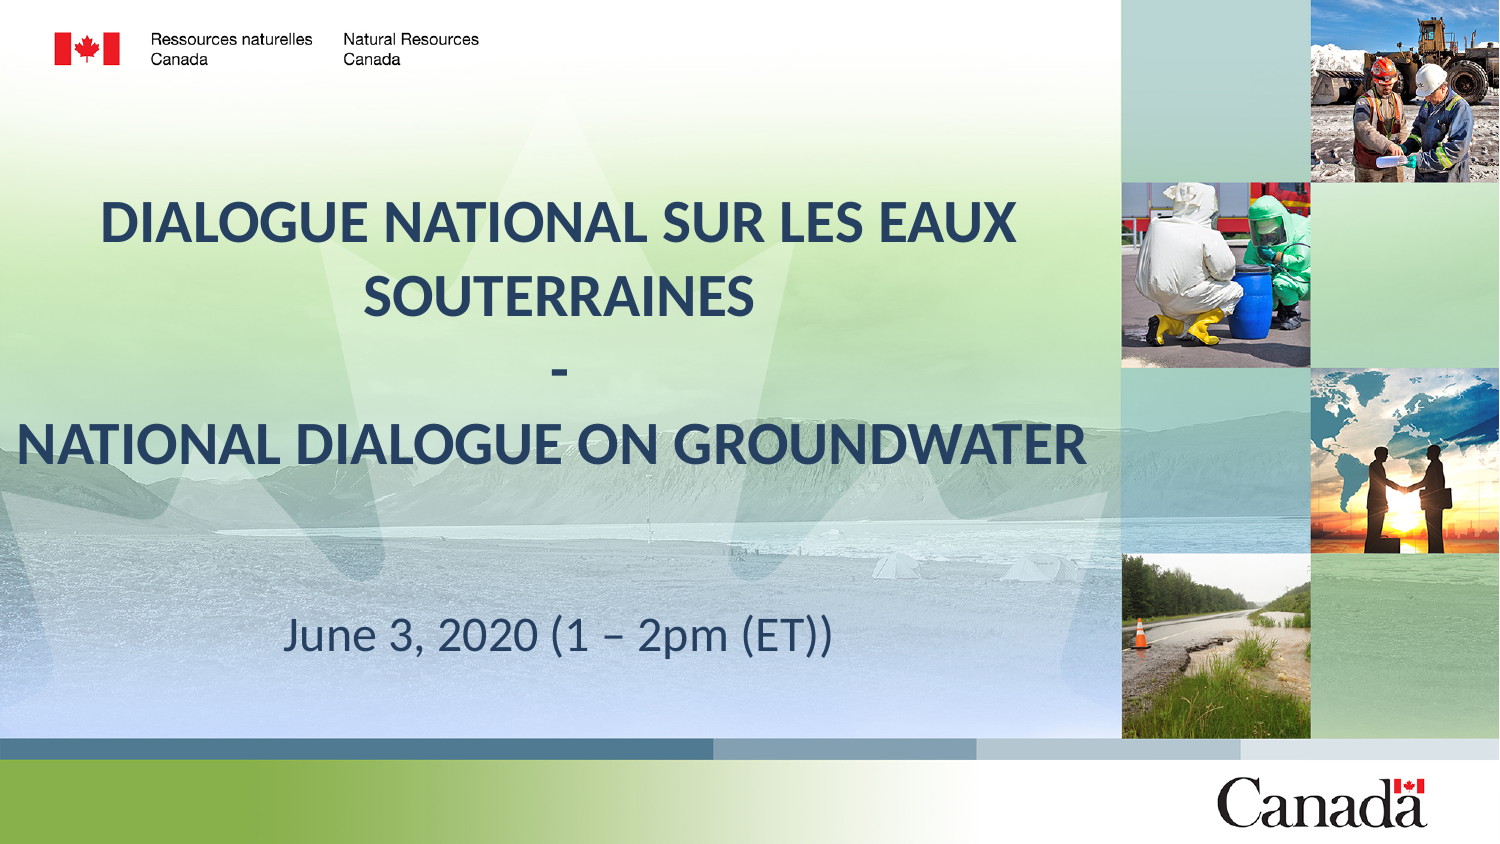

# DIALOGUE NATIONAL SUR LES EAUX SOUTERRAINES - NATIONAL DIALOGUE ON GROUNDWATER

June 3, 2020 (1 – 2pm (ET))